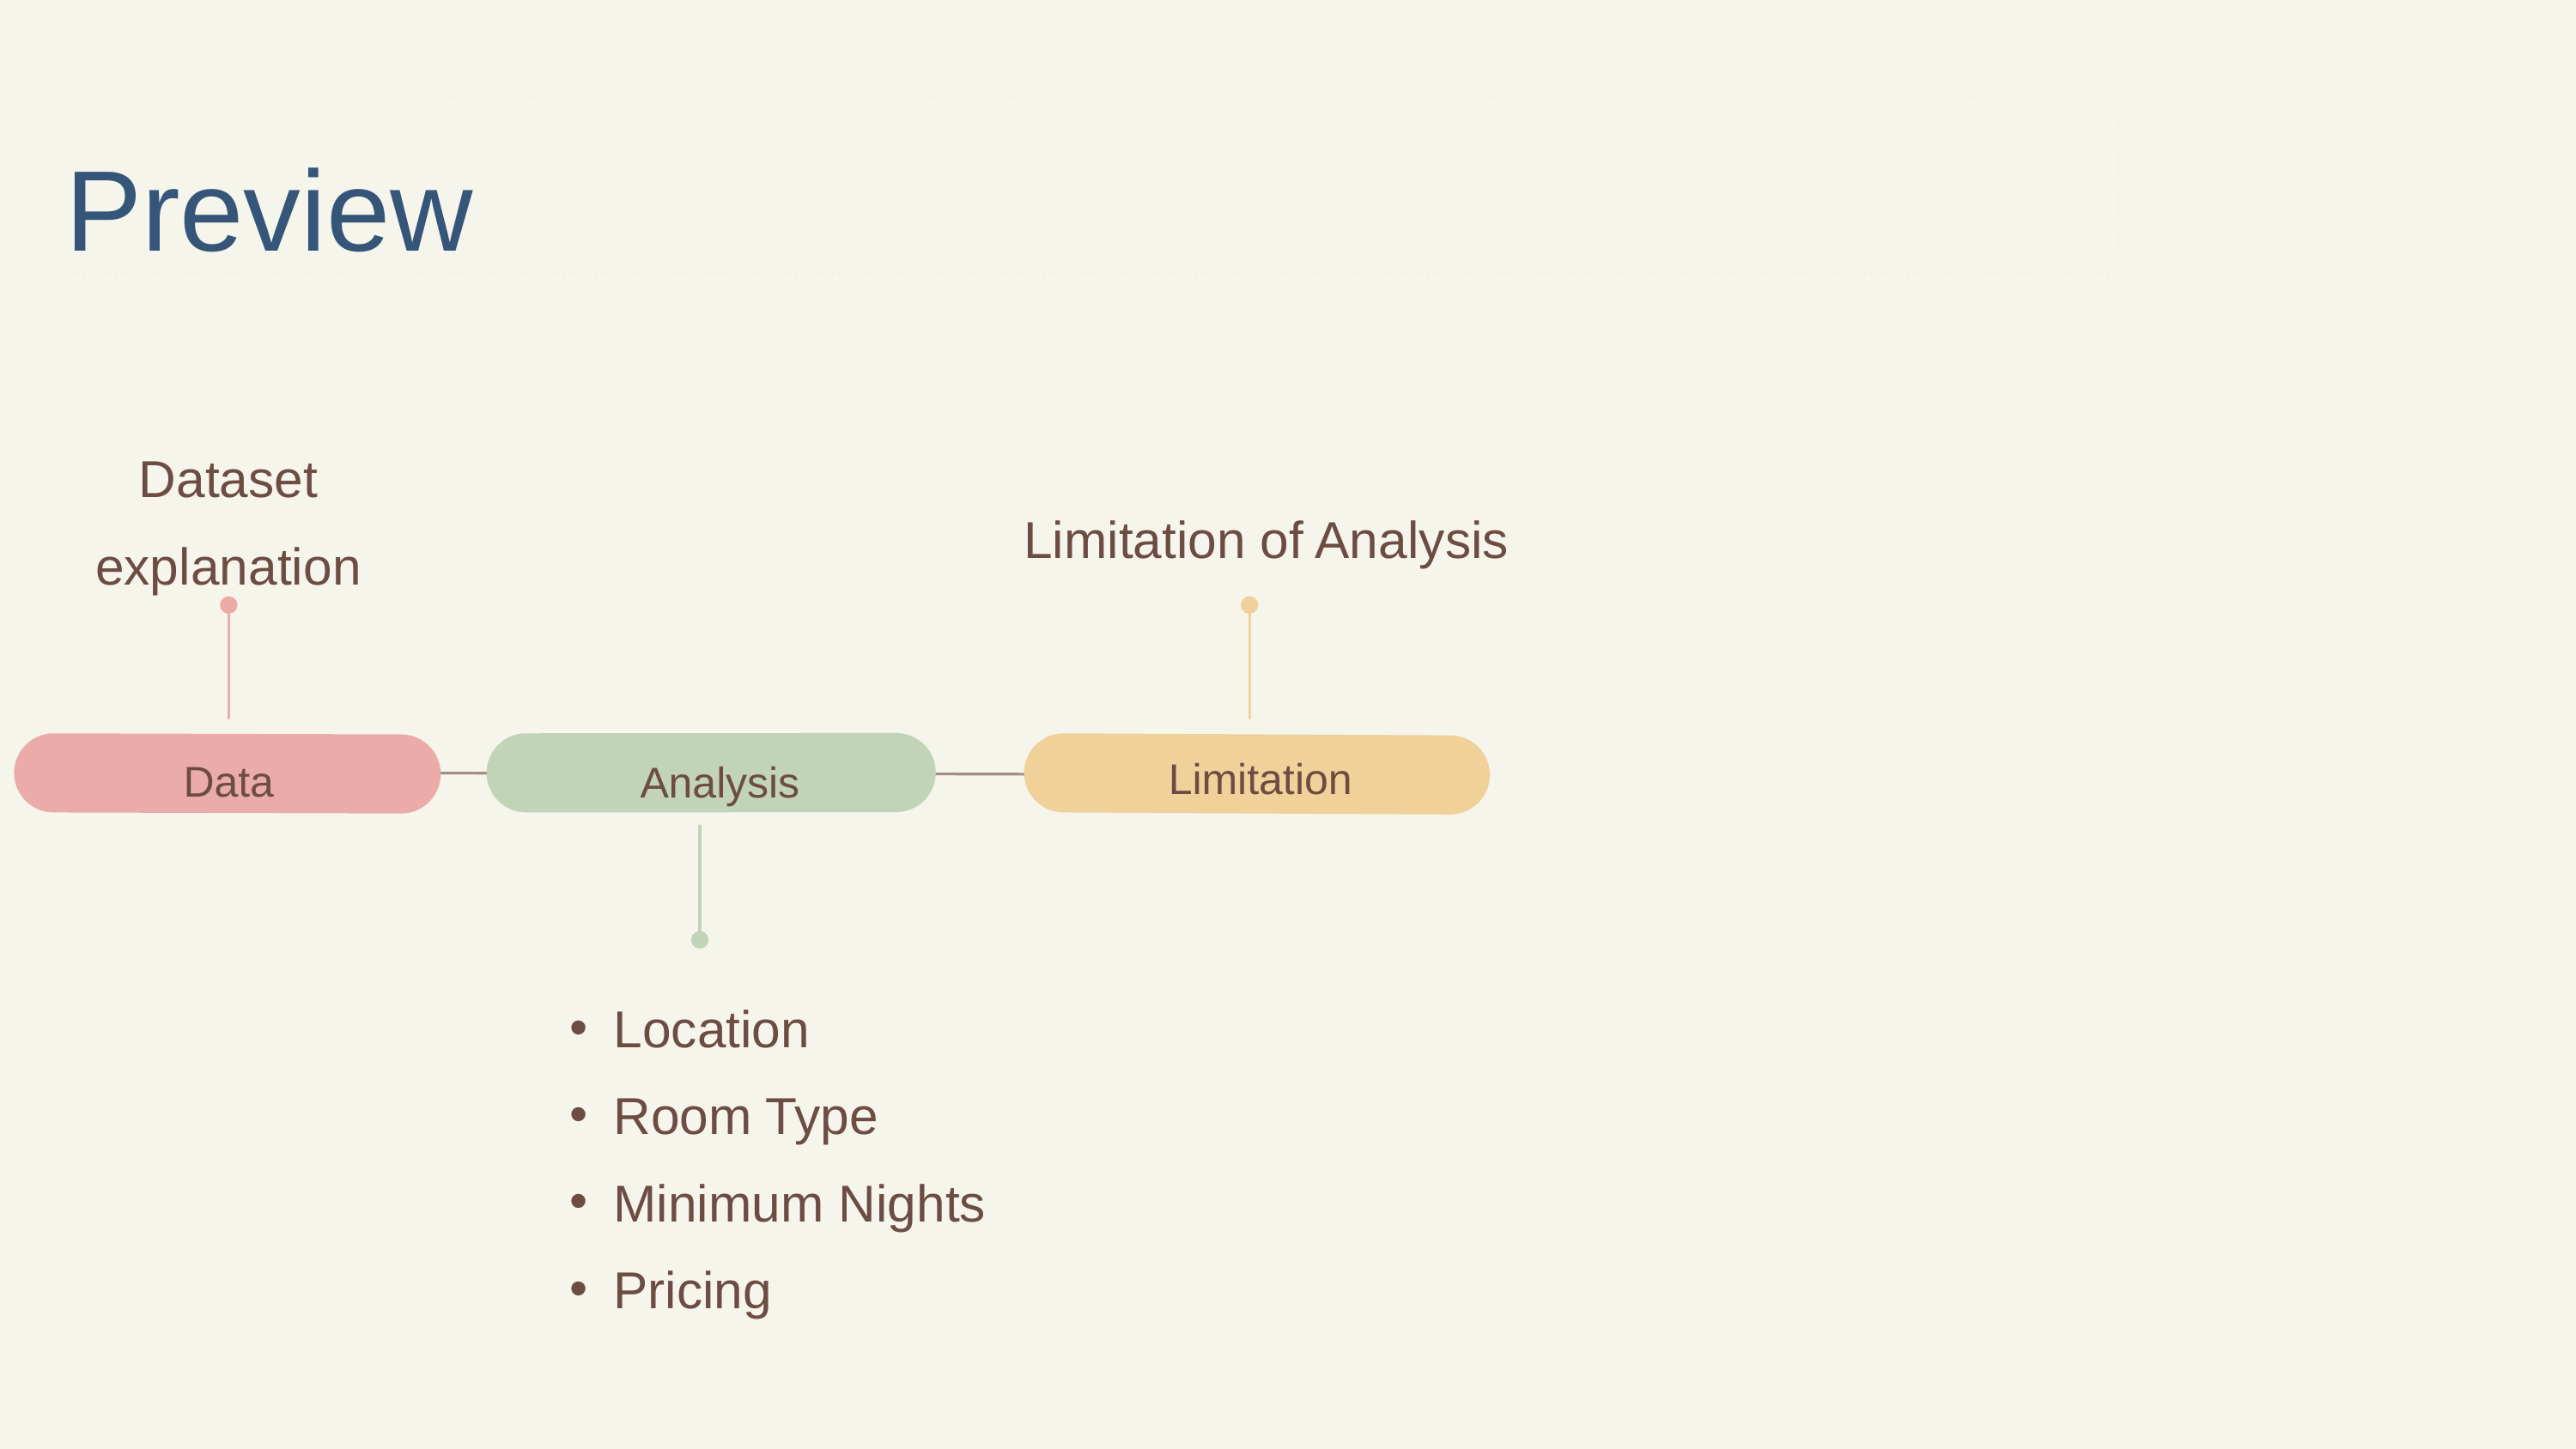

Preview
Dataset explanation
Limitation of Analysis
Limitation
Data
Analysis
Location
Room Type
Minimum Nights
Pricing